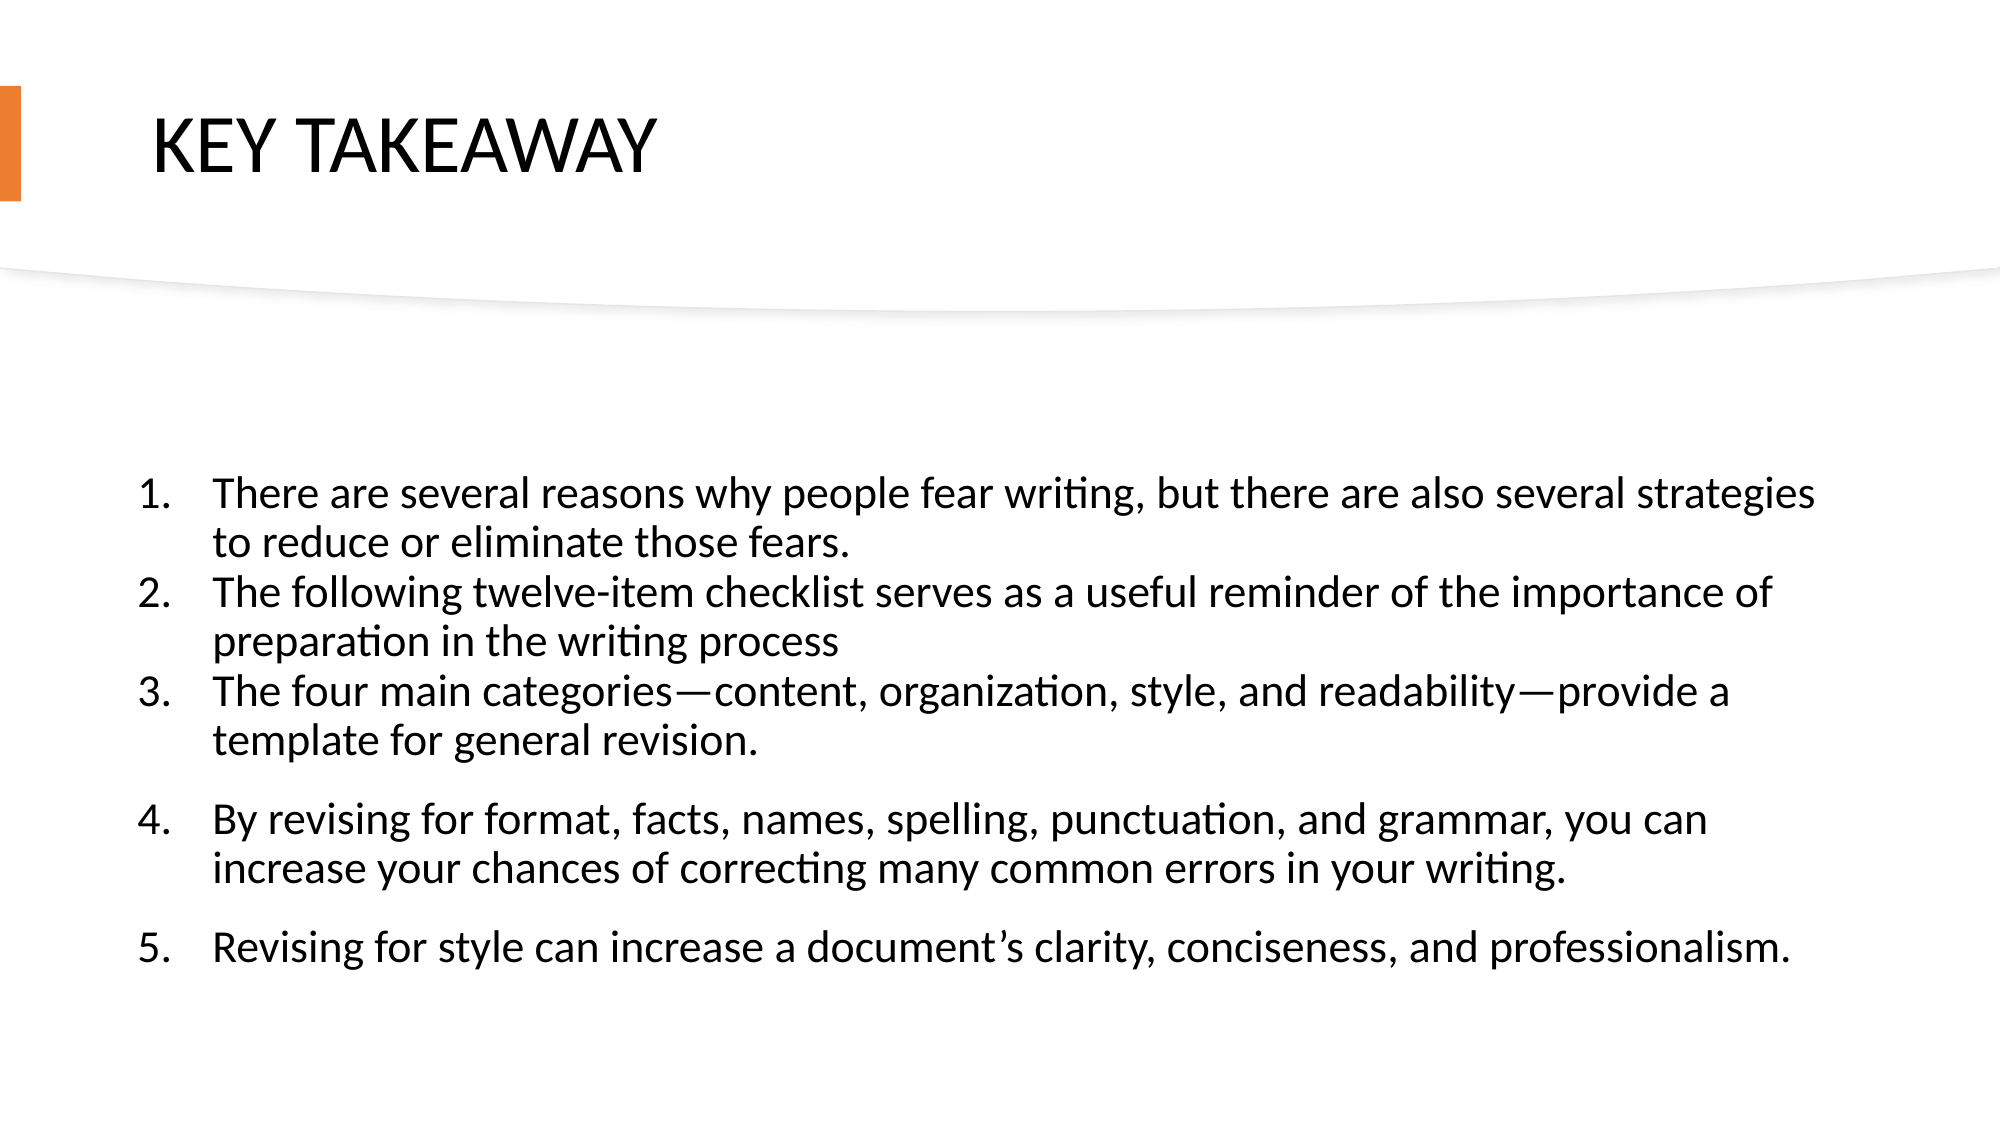

# KEY TAKEAWAY

There are several reasons why people fear writing, but there are also several strategies to reduce or eliminate those fears.
The following twelve-item checklist serves as a useful reminder of the importance of preparation in the writing process
The four main categories—content, organization, style, and readability—provide a template for general revision.
By revising for format, facts, names, spelling, punctuation, and grammar, you can increase your chances of correcting many common errors in your writing.
Revising for style can increase a document’s clarity, conciseness, and professionalism.